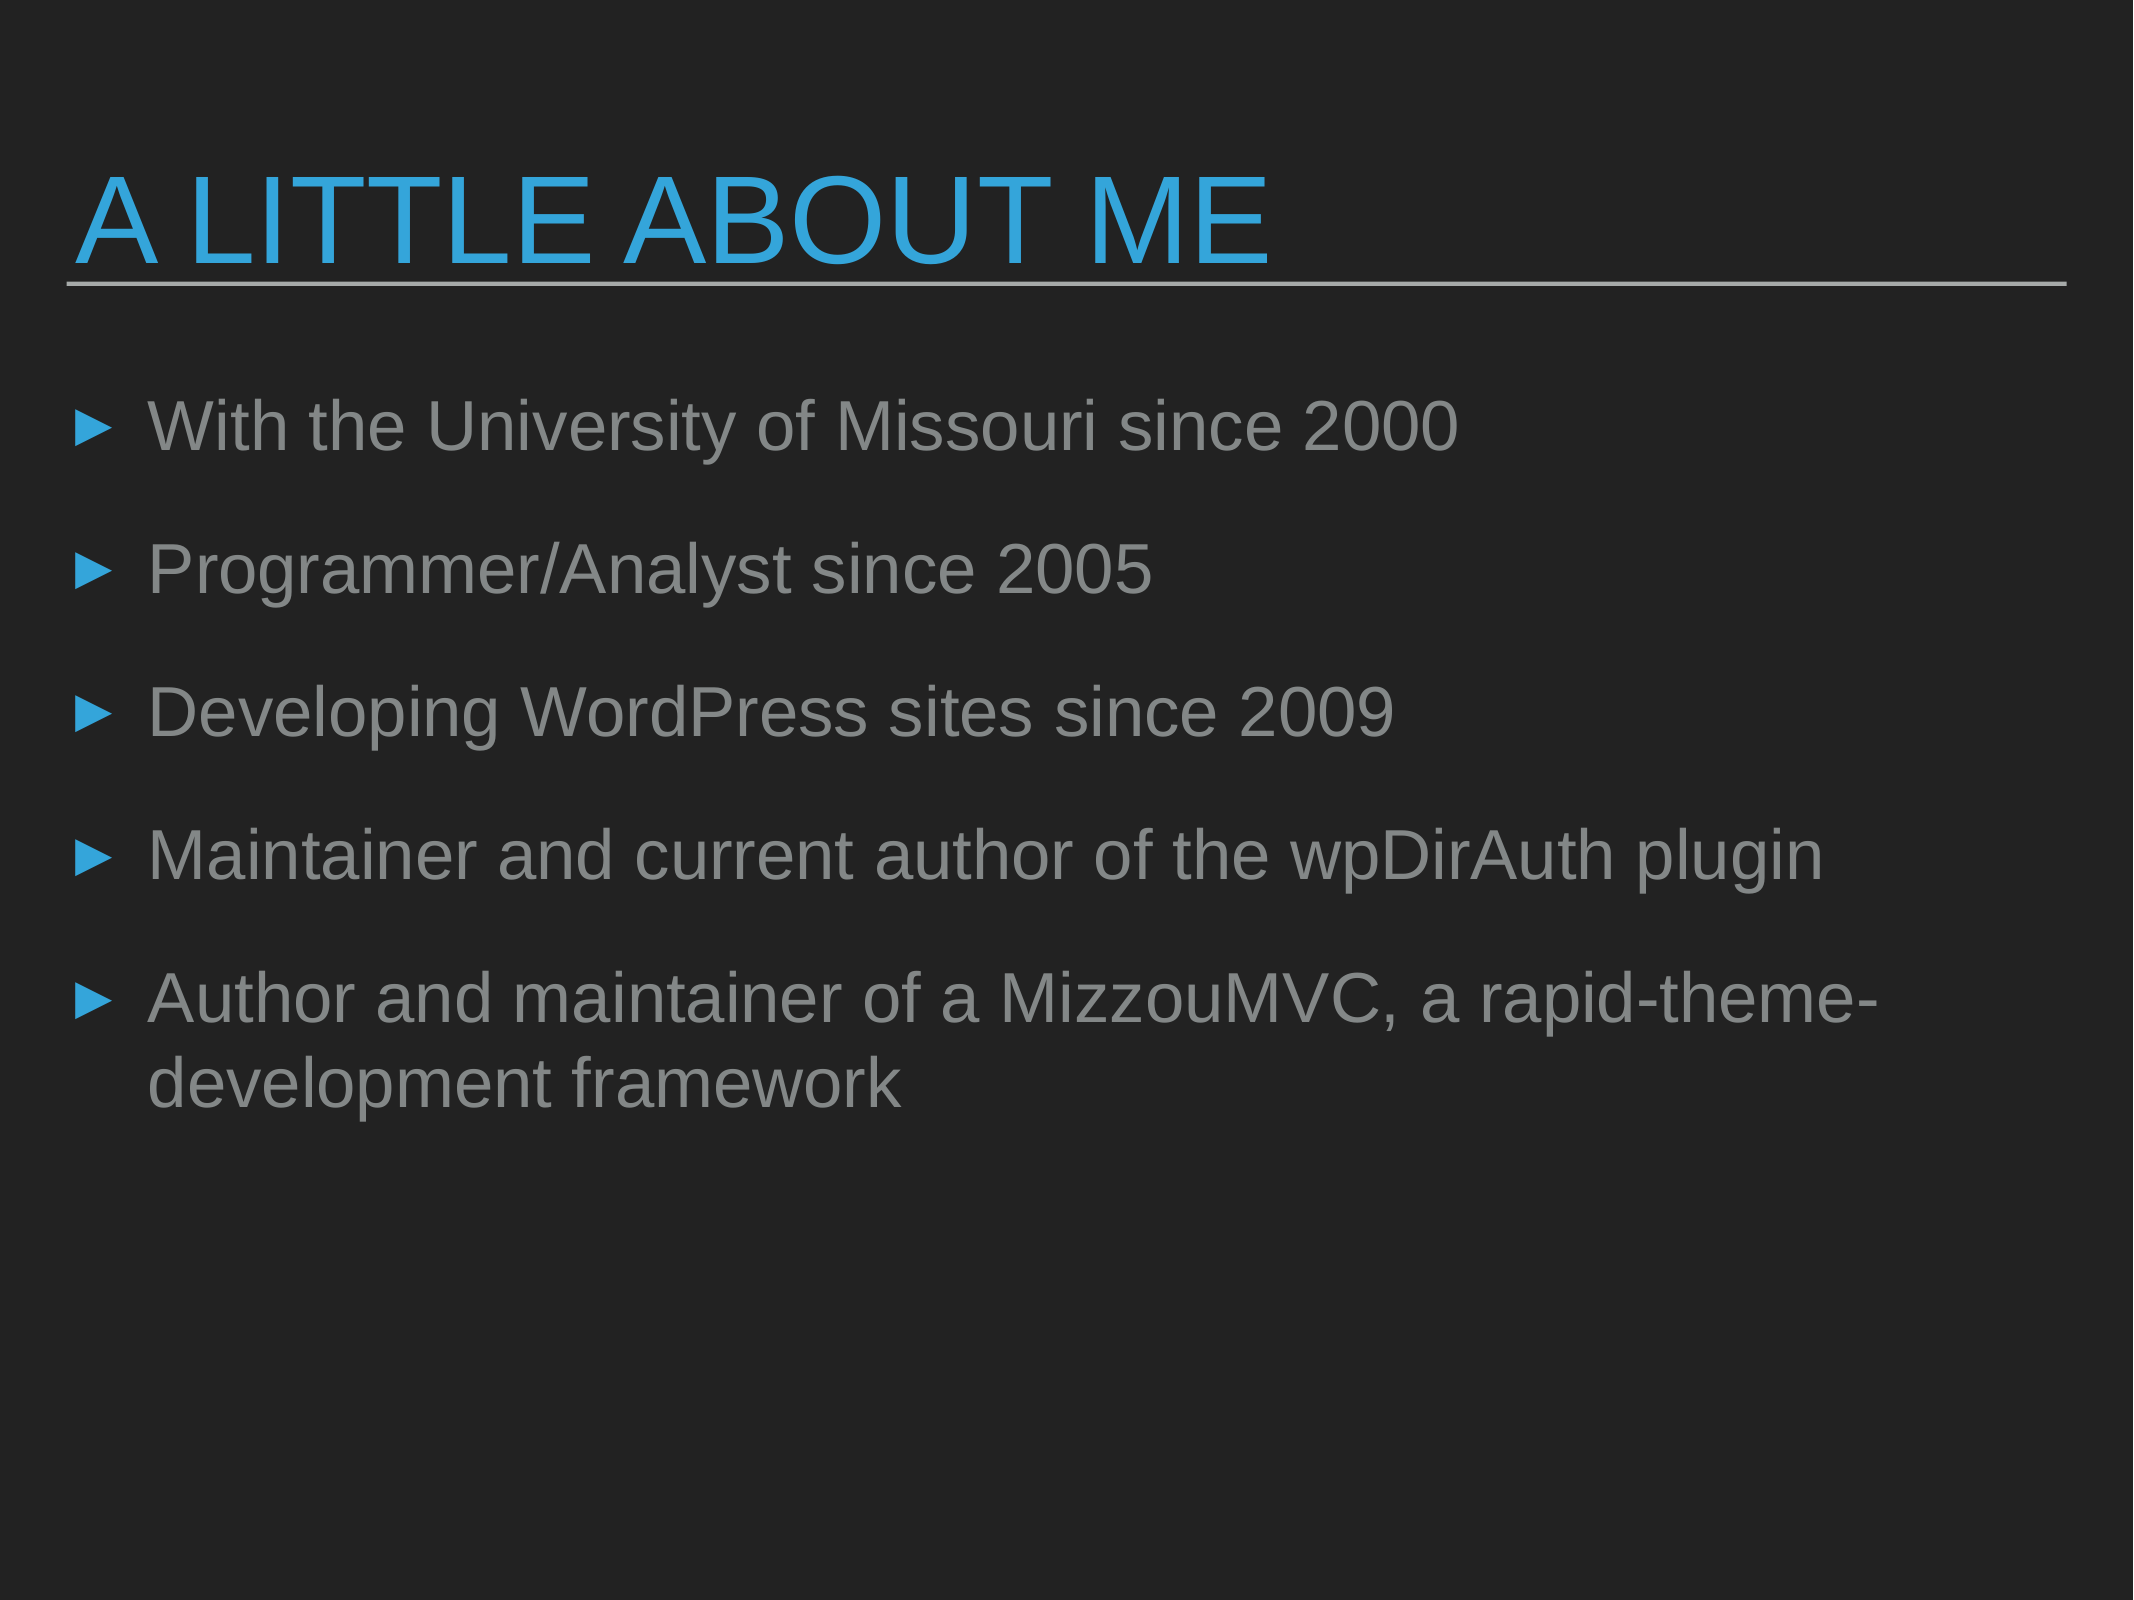

# a little about me
With the University of Missouri since 2000
Programmer/Analyst since 2005
Developing WordPress sites since 2009
Maintainer and current author of the wpDirAuth plugin
Author and maintainer of a MizzouMVC, a rapid-theme-development framework